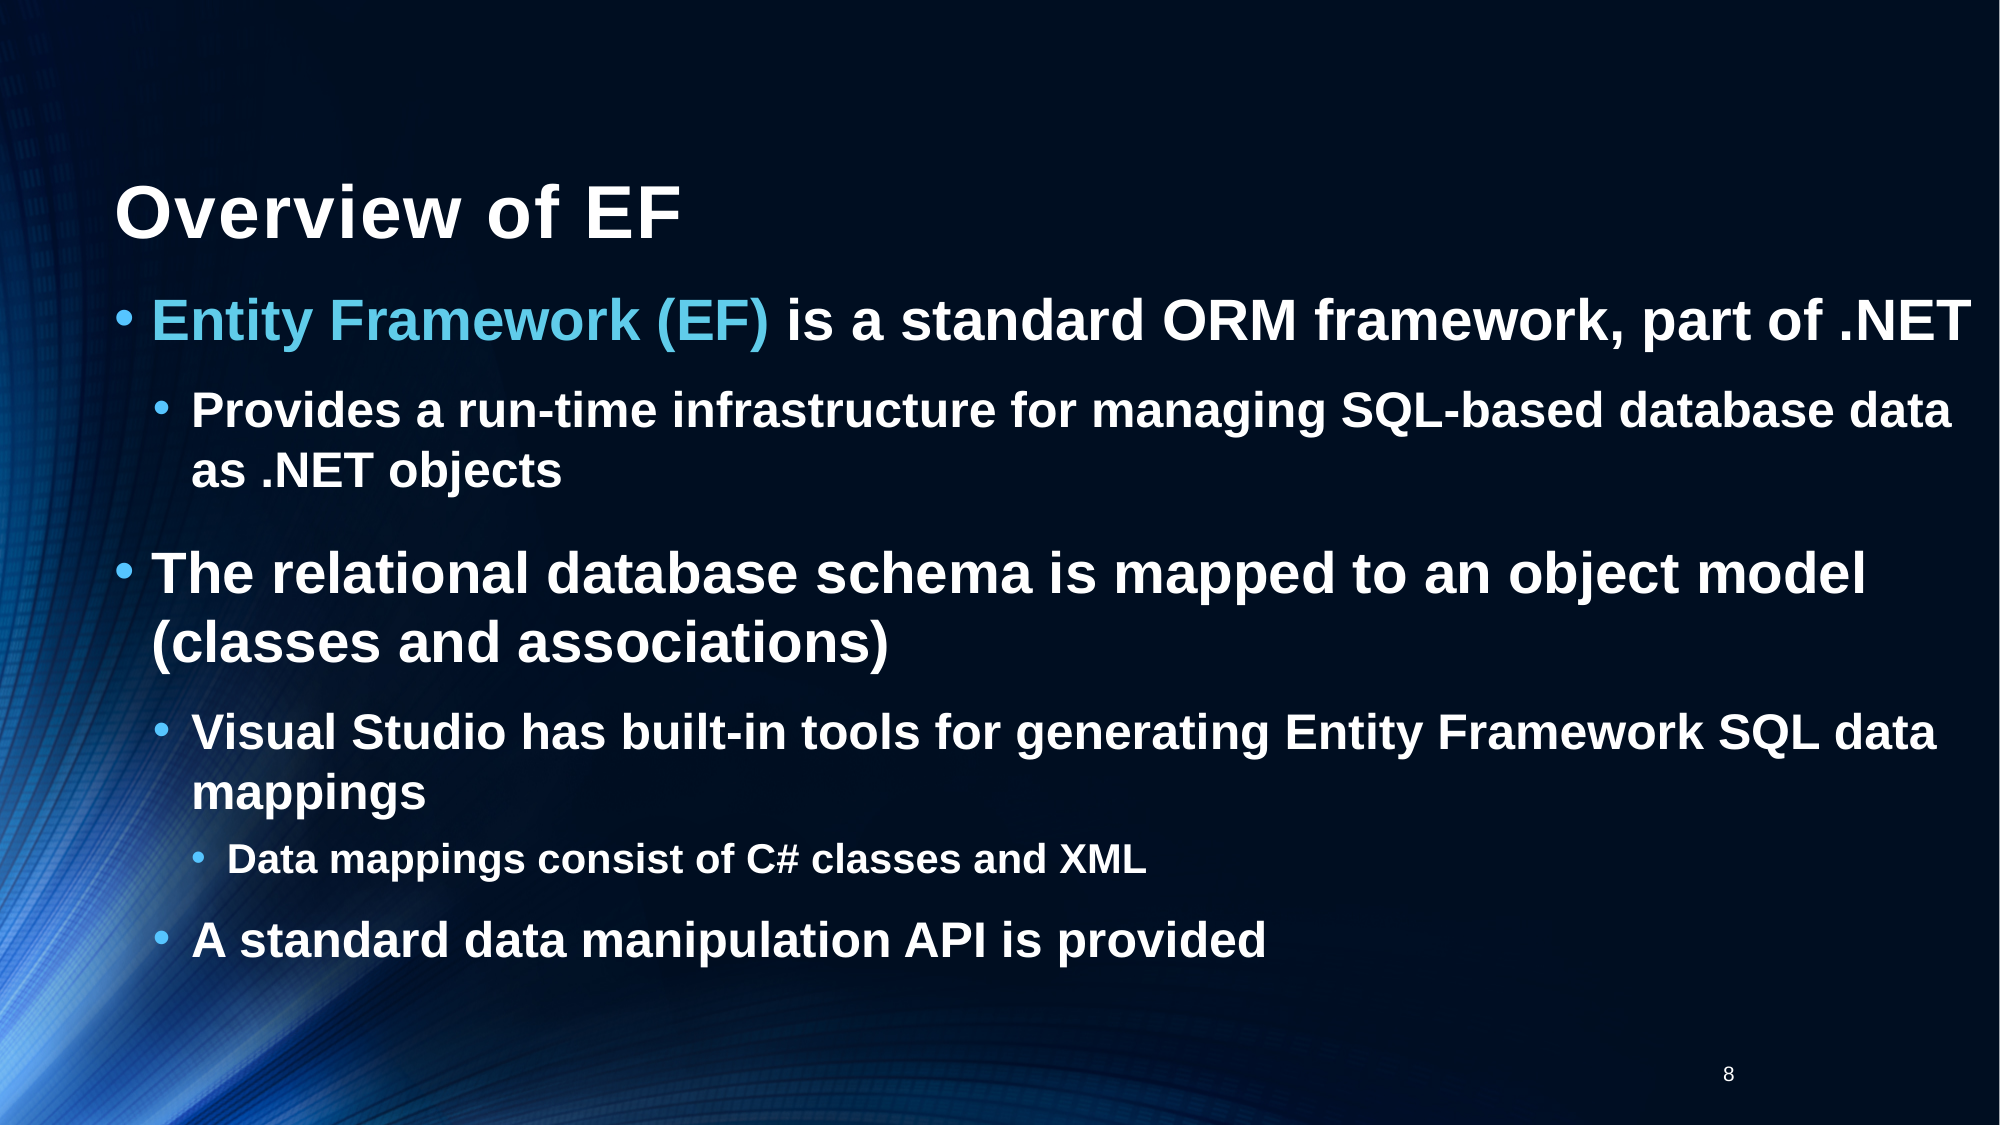

# Overview of EF
Entity Framework (EF) is a standard ORM framework, part of .NET
Provides a run-time infrastructure for managing SQL-based database data as .NET objects
The relational database schema is mapped to an object model (classes and associations)
Visual Studio has built-in tools for generating Entity Framework SQL data mappings
Data mappings consist of C# classes and XML
A standard data manipulation API is provided
8